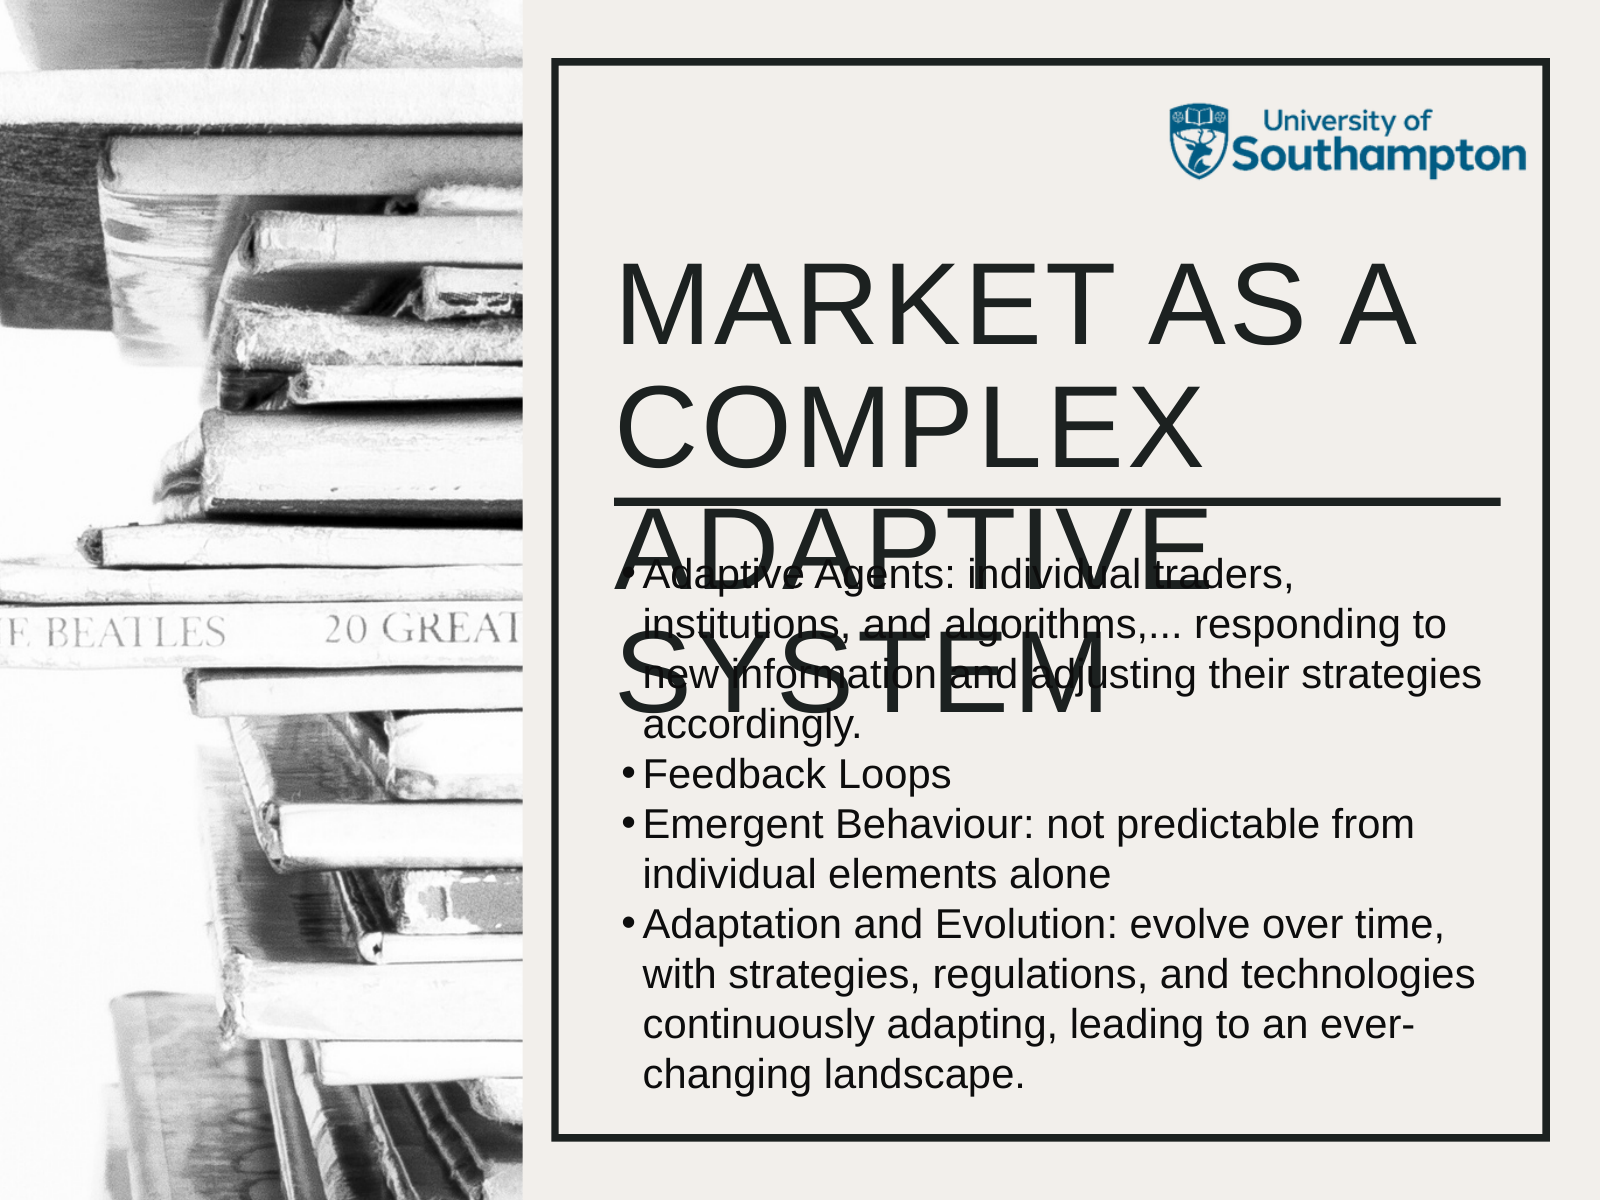

MARKET AS A COMPLEX ADAPTIVE SYSTEM

Adaptive Agents: individual traders, institutions, and algorithms,... responding to new information and adjusting their strategies accordingly.
Feedback Loops
Emergent Behaviour: not predictable from individual elements alone
Adaptation and Evolution: evolve over time, with strategies, regulations, and technologies continuously adapting, leading to an ever-changing landscape.